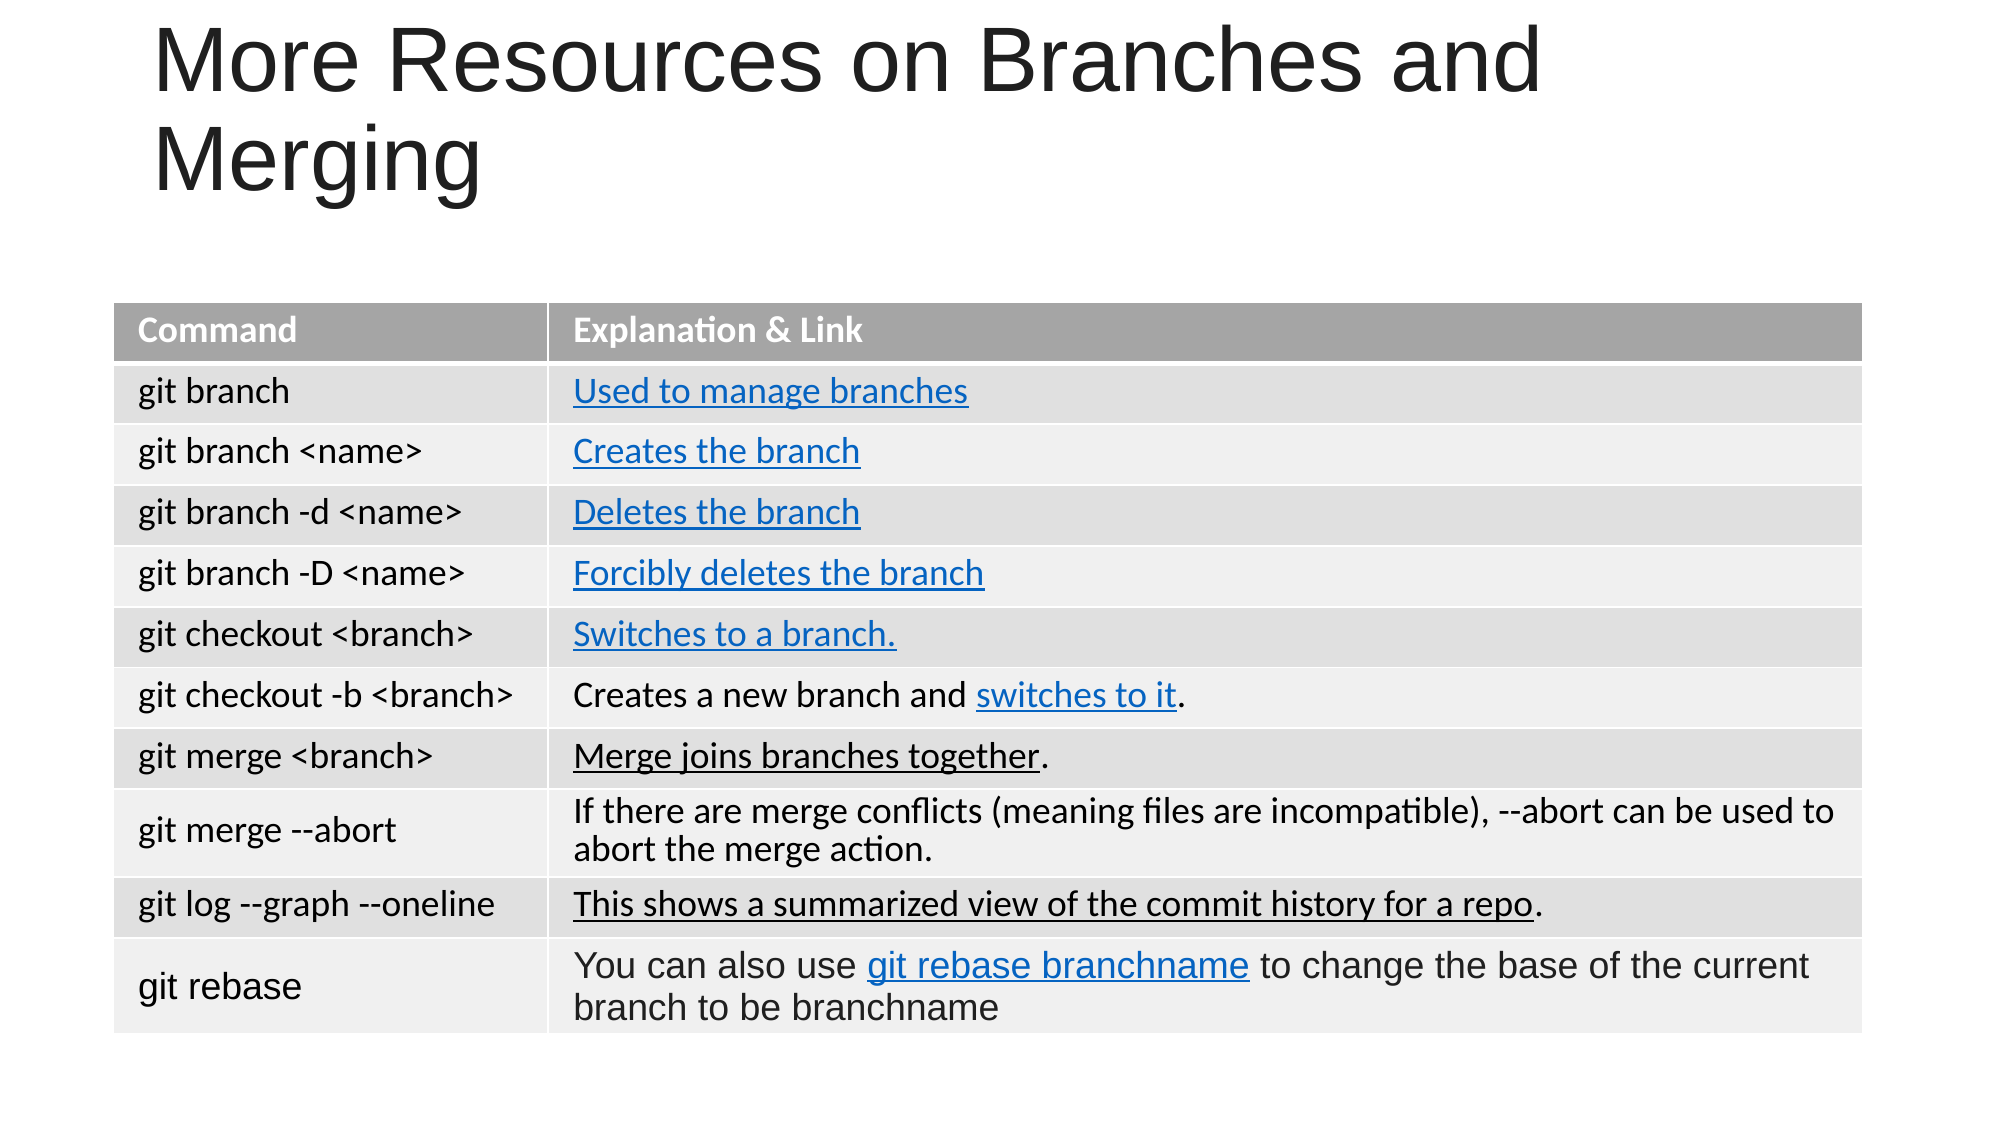

# More Resources on Branches and Merging
| Command | Explanation & Link |
| --- | --- |
| git branch | Used to manage branches |
| git branch <name> | Creates the branch |
| git branch -d <name> | Deletes the branch |
| git branch -D <name> | Forcibly deletes the branch |
| git checkout <branch> | Switches to a branch. |
| git checkout -b <branch> | Creates a new branch and switches to it. |
| git merge <branch> | Merge joins branches together. |
| git merge --abort | If there are merge conflicts (meaning files are incompatible), --abort can be used to abort the merge action. |
| git log --graph --oneline | This shows a summarized view of the commit history for a repo. |
| git rebase | You can also use git rebase branchname to change the base of the current branch to be branchname |